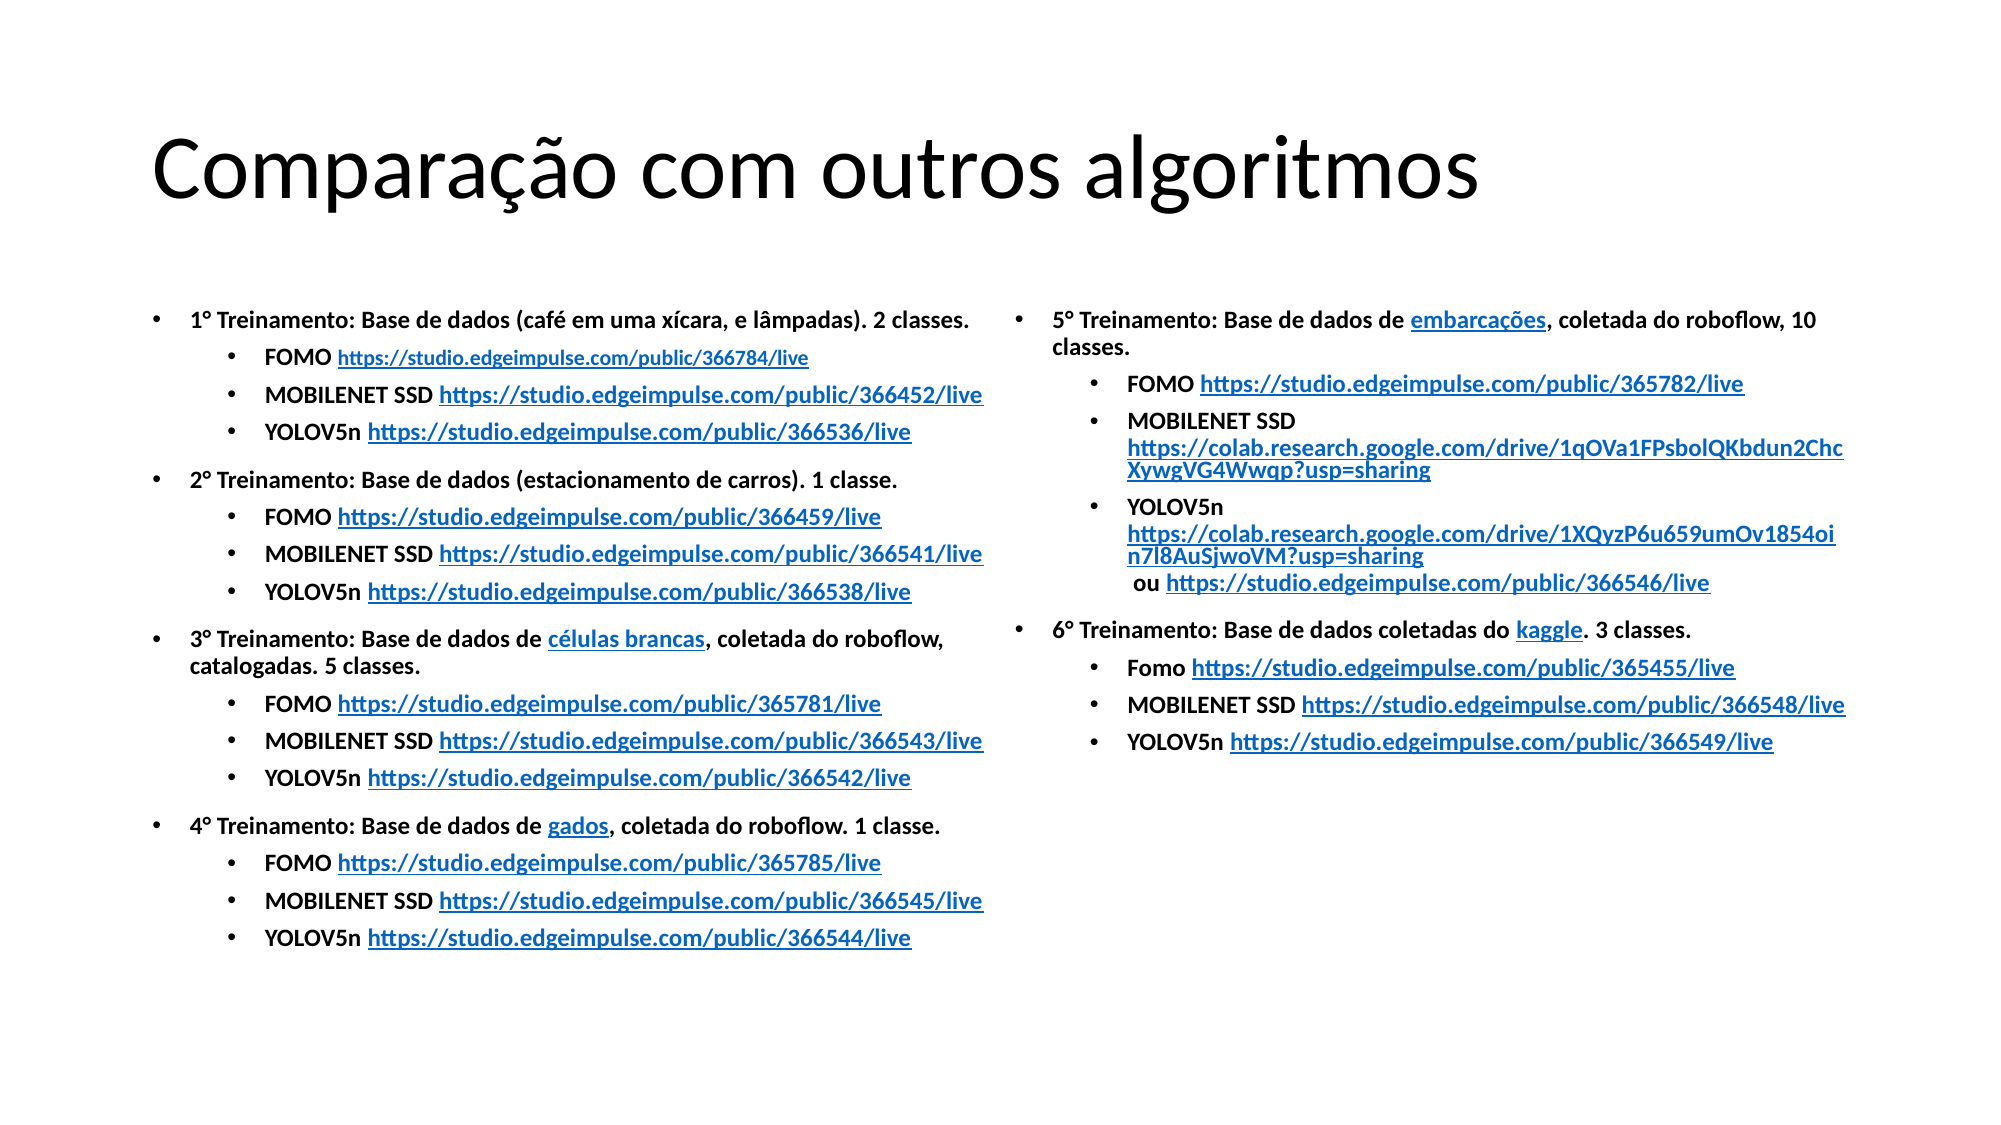

# Comparação com outros algoritmos
1° Treinamento: Base de dados (café em uma xícara, e lâmpadas). 2 classes.
FOMO https://studio.edgeimpulse.com/public/366784/live
MOBILENET SSD https://studio.edgeimpulse.com/public/366452/live
YOLOV5n https://studio.edgeimpulse.com/public/366536/live
2° Treinamento: Base de dados (estacionamento de carros). 1 classe.
FOMO https://studio.edgeimpulse.com/public/366459/live
MOBILENET SSD https://studio.edgeimpulse.com/public/366541/live
YOLOV5n https://studio.edgeimpulse.com/public/366538/live
3° Treinamento: Base de dados de células brancas, coletada do roboflow, catalogadas. 5 classes.
FOMO https://studio.edgeimpulse.com/public/365781/live
MOBILENET SSD https://studio.edgeimpulse.com/public/366543/live
YOLOV5n https://studio.edgeimpulse.com/public/366542/live
4° Treinamento: Base de dados de gados, coletada do roboflow. 1 classe.
FOMO https://studio.edgeimpulse.com/public/365785/live
MOBILENET SSD https://studio.edgeimpulse.com/public/366545/live
YOLOV5n https://studio.edgeimpulse.com/public/366544/live
5° Treinamento: Base de dados de embarcações, coletada do roboflow, 10 classes.
FOMO https://studio.edgeimpulse.com/public/365782/live
MOBILENET SSD https://colab.research.google.com/drive/1qOVa1FPsbolQKbdun2ChcXywgVG4Wwqp?usp=sharing
YOLOV5n  https://colab.research.google.com/drive/1XQyzP6u659umOv1854oin7l8AuSjwoVM?usp=sharing ou https://studio.edgeimpulse.com/public/366546/live
6° Treinamento: Base de dados coletadas do kaggle. 3 classes.
Fomo https://studio.edgeimpulse.com/public/365455/live
MOBILENET SSD https://studio.edgeimpulse.com/public/366548/live
YOLOV5n https://studio.edgeimpulse.com/public/366549/live